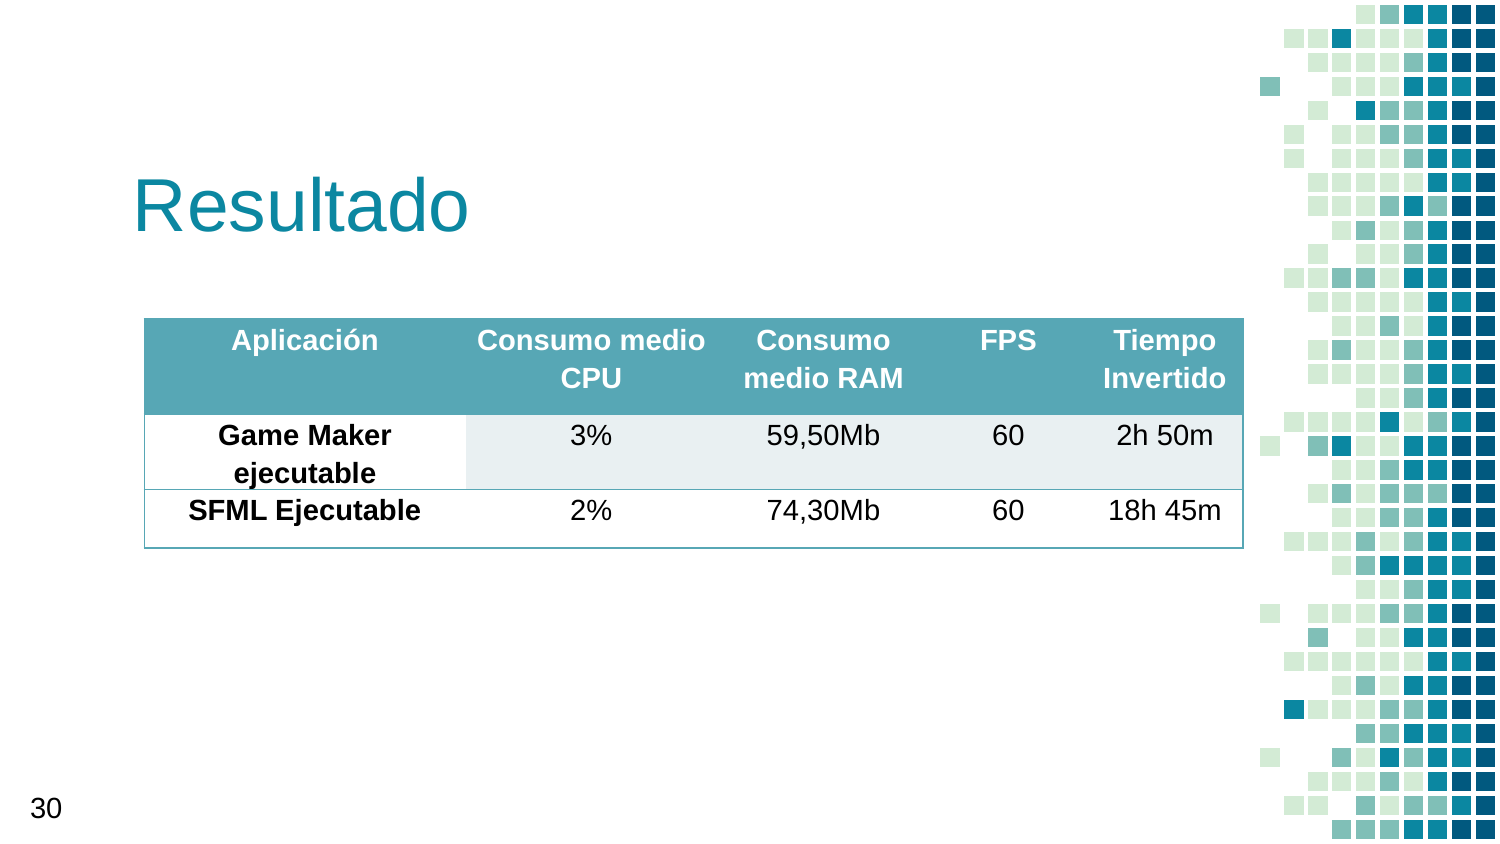

# Resultado
| Aplicación | Consumo medio CPU | Consumo medio RAM | FPS | Tiempo Invertido |
| --- | --- | --- | --- | --- |
| Game Maker ejecutable | 3% | 59,50Mb | 60 | 2h 50m |
| SFML Ejecutable | 2% | 74,30Mb | 60 | 18h 45m |
30